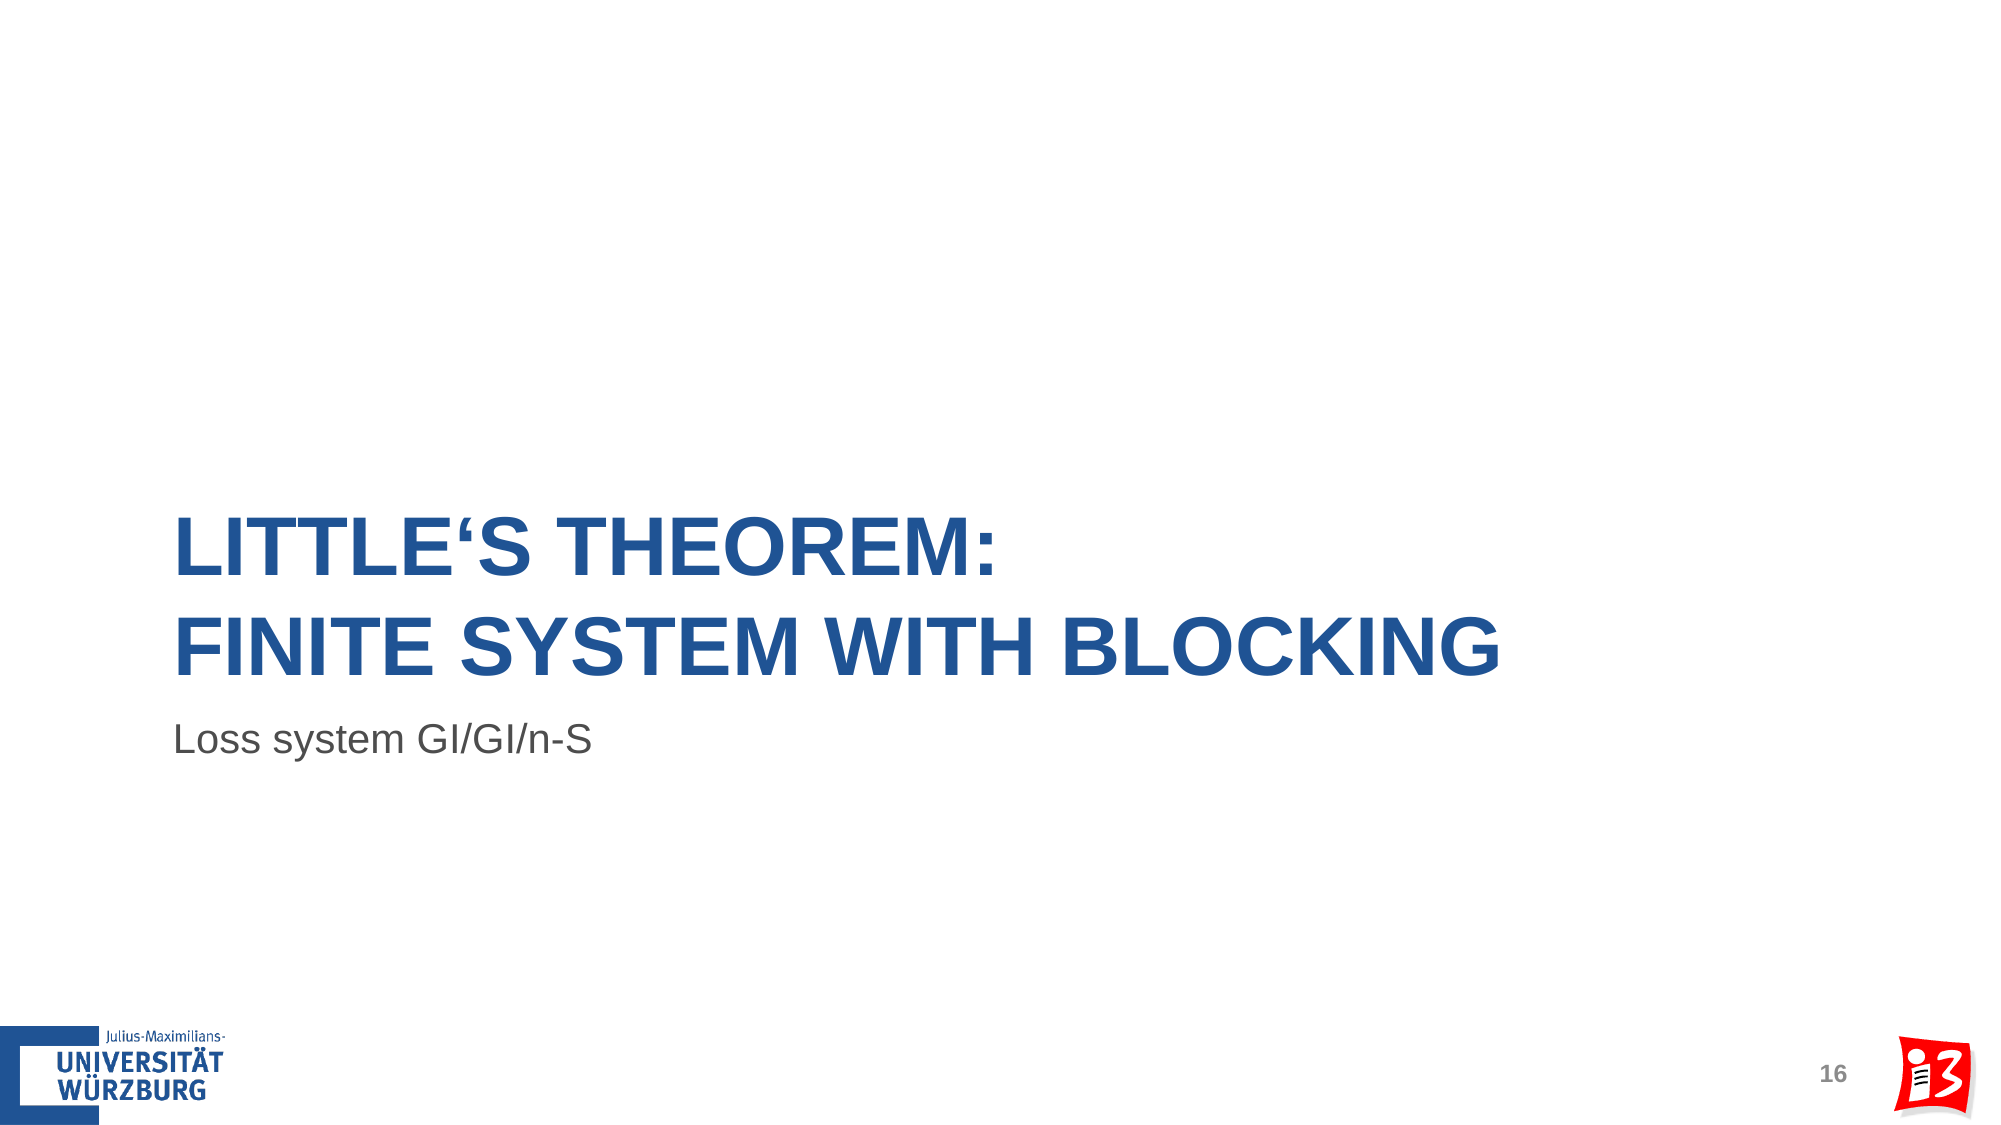

# Little‘s Theorem: Finite System with Blocking
Loss system GI/GI/n-S
16